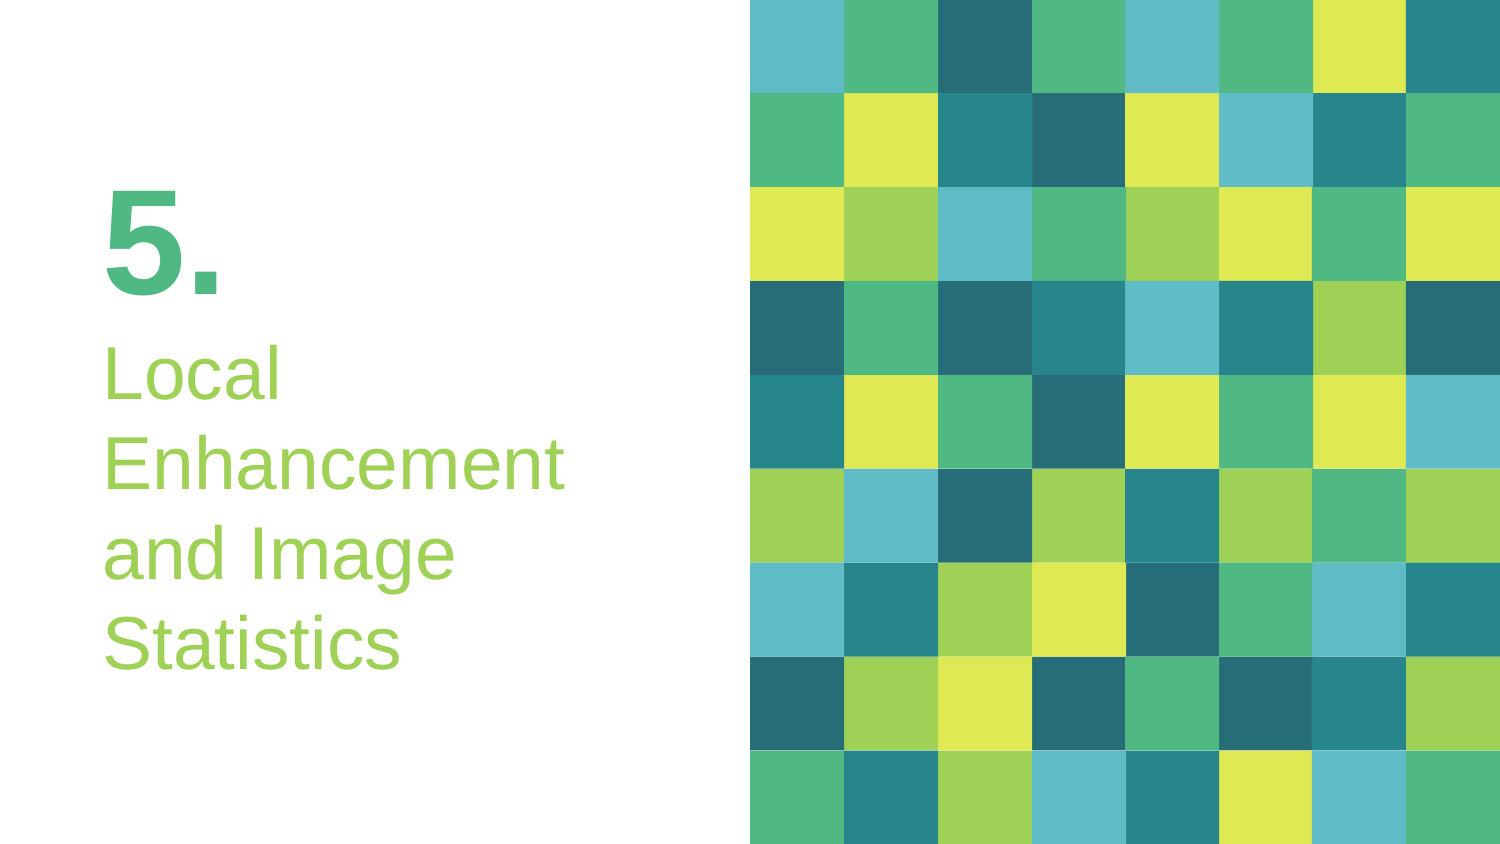

# 5. Local Enhancement and Image Statistics